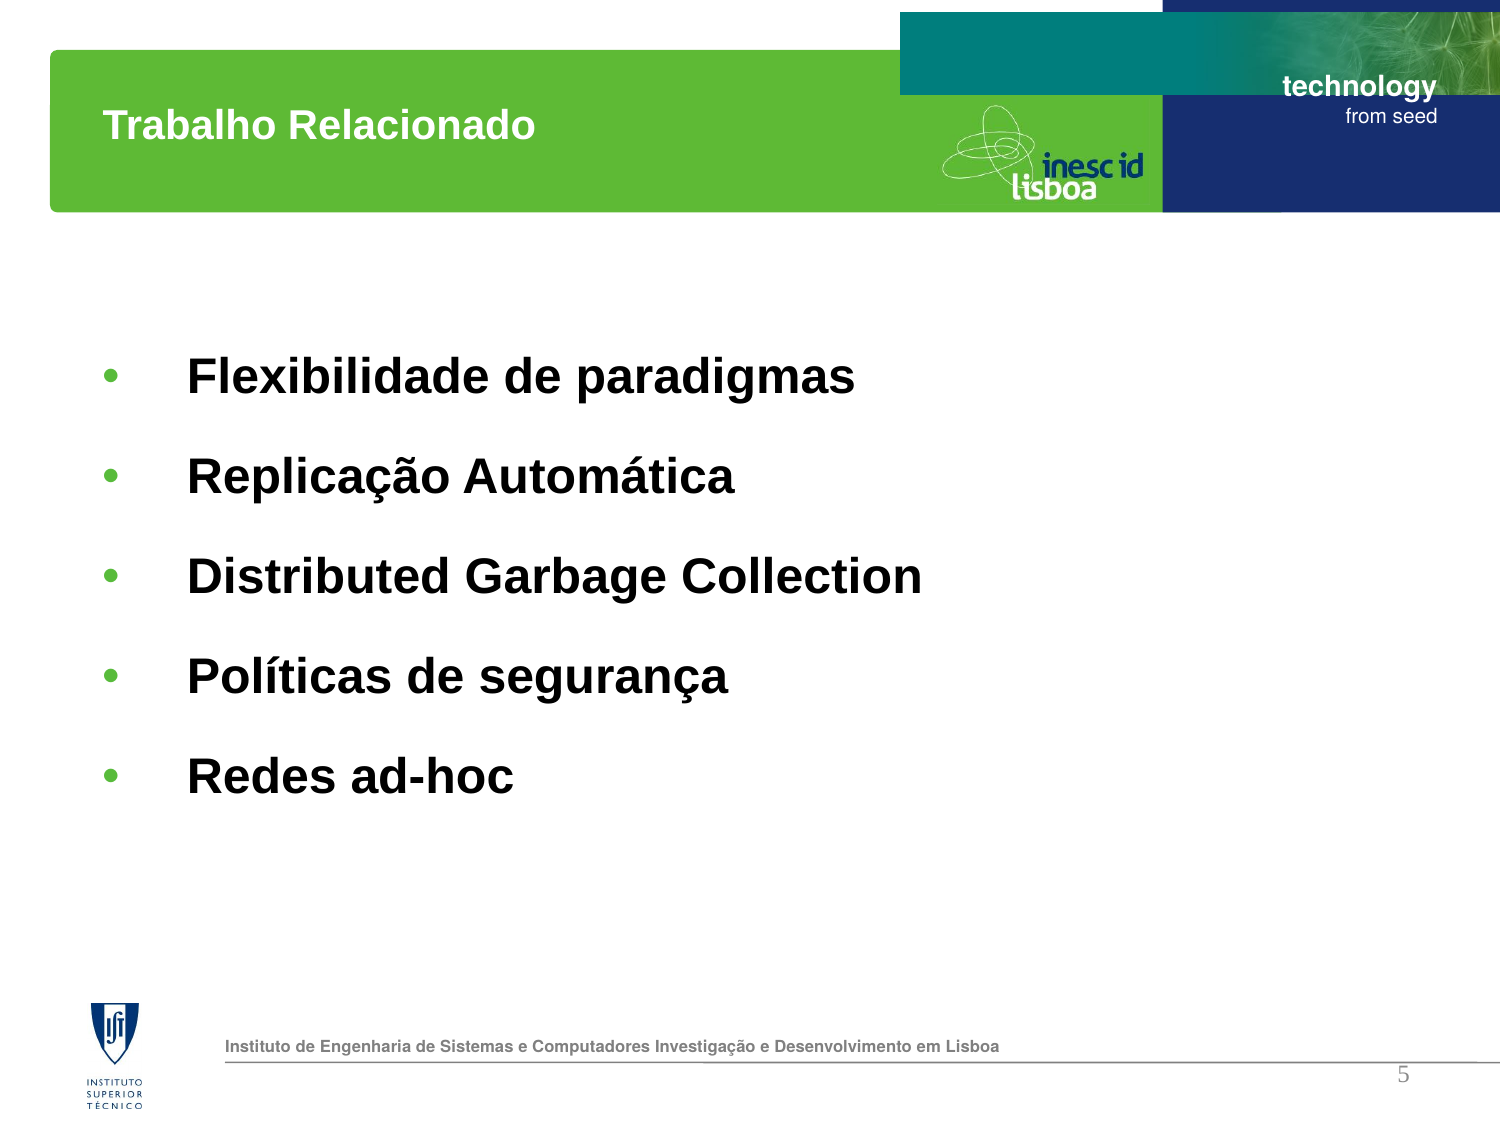

Trabalho Relacionado
Flexibilidade de paradigmas
Replicação Automática
Distributed Garbage Collection
Políticas de segurança
Redes ad-hoc
5